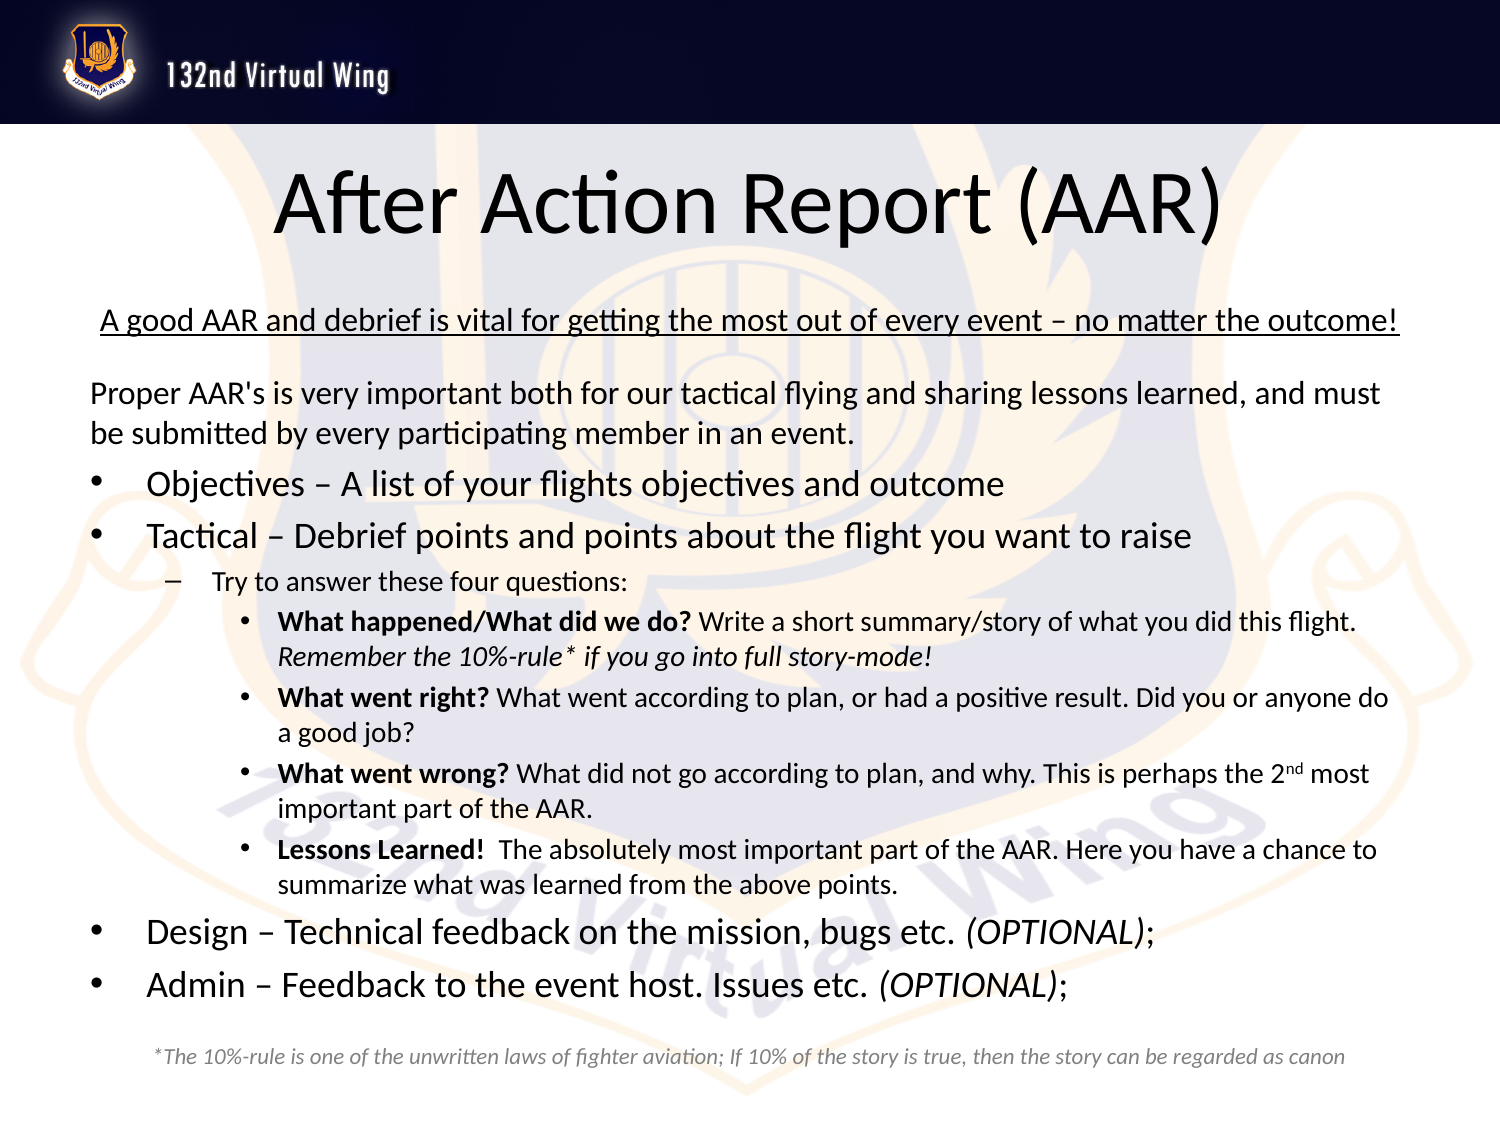

# After Action Report (AAR)
A good AAR and debrief is vital for getting the most out of every event – no matter the outcome!

Proper AAR's is very important both for our tactical flying and sharing lessons learned, and must be submitted by every participating member in an event.
Objectives – A list of your flights objectives and outcome
Tactical – Debrief points and points about the flight you want to raise
Try to answer these four questions:
What happened/What did we do? Write a short summary/story of what you did this flight. Remember the 10%-rule* if you go into full story-mode!
What went right? What went according to plan, or had a positive result. Did you or anyone do a good job?
What went wrong? What did not go according to plan, and why. This is perhaps the 2nd most important part of the AAR.
Lessons Learned!  The absolutely most important part of the AAR. Here you have a chance to summarize what was learned from the above points.
Design – Technical feedback on the mission, bugs etc. (OPTIONAL);
Admin – Feedback to the event host. Issues etc. (OPTIONAL);

*The 10%-rule is one of the unwritten laws of fighter aviation; If 10% of the story is true, then the story can be regarded as canon